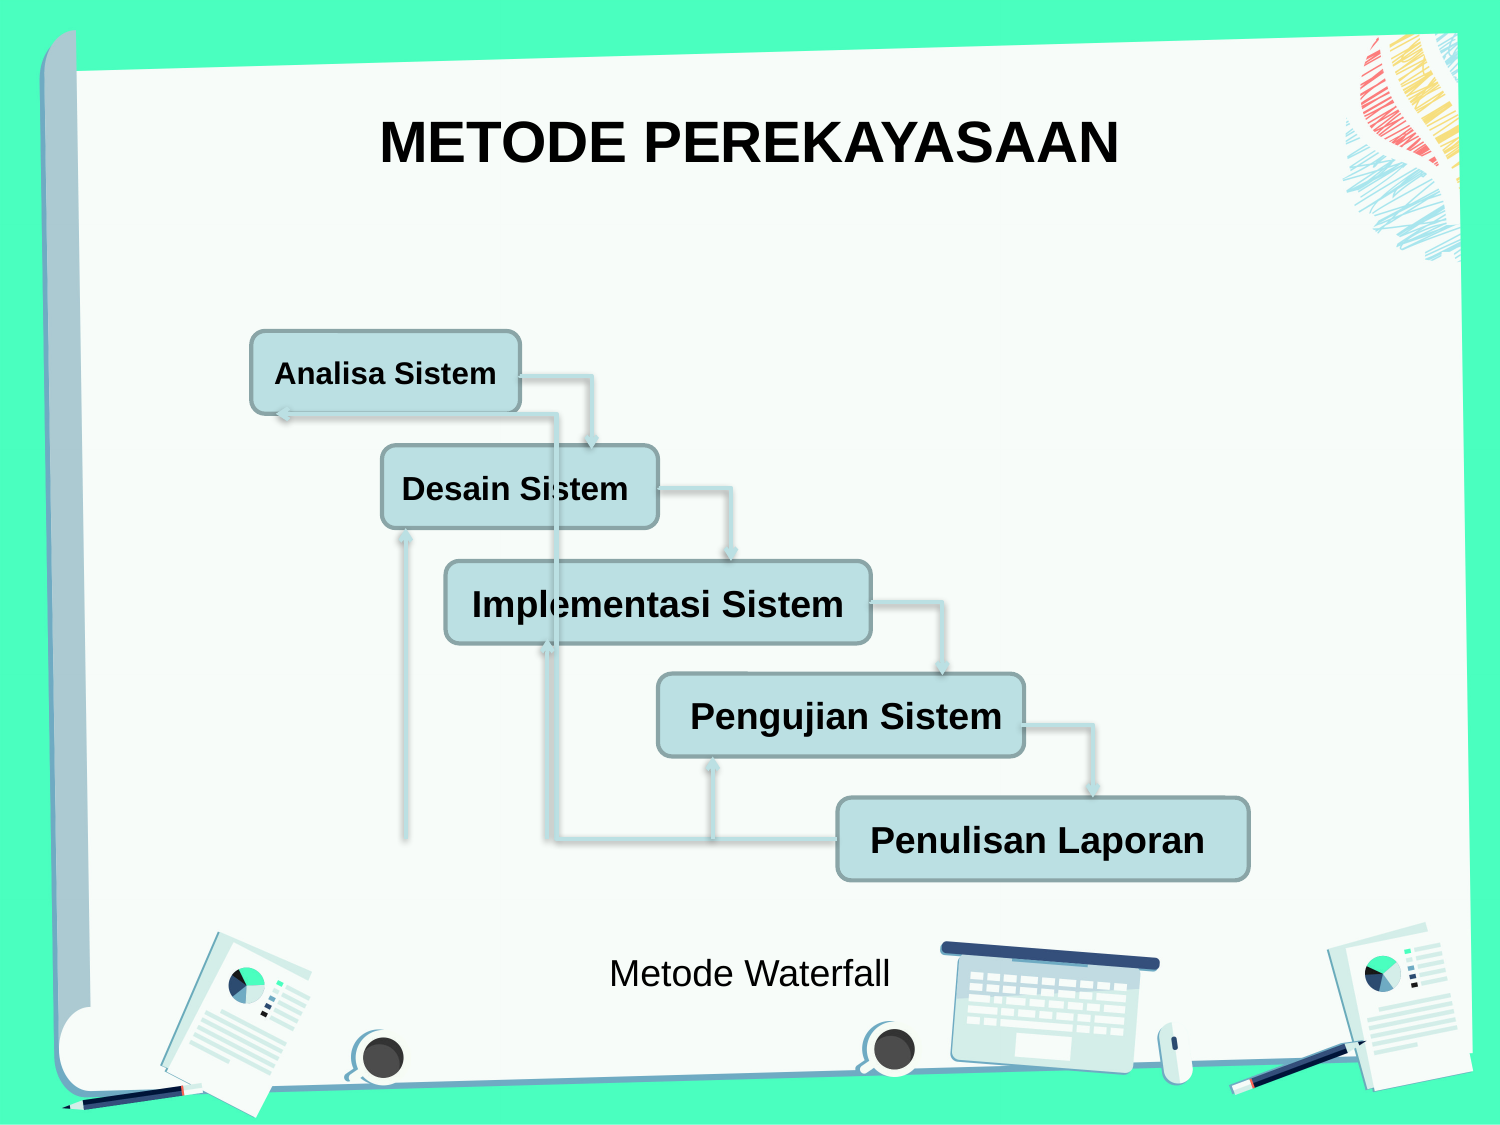

# METODE PEREKAYASAAN
Analisa Sistem
Desain Sistem
Implementasi Sistem
 Pengujian Sistem
Penulisan Laporan
Metode Waterfall